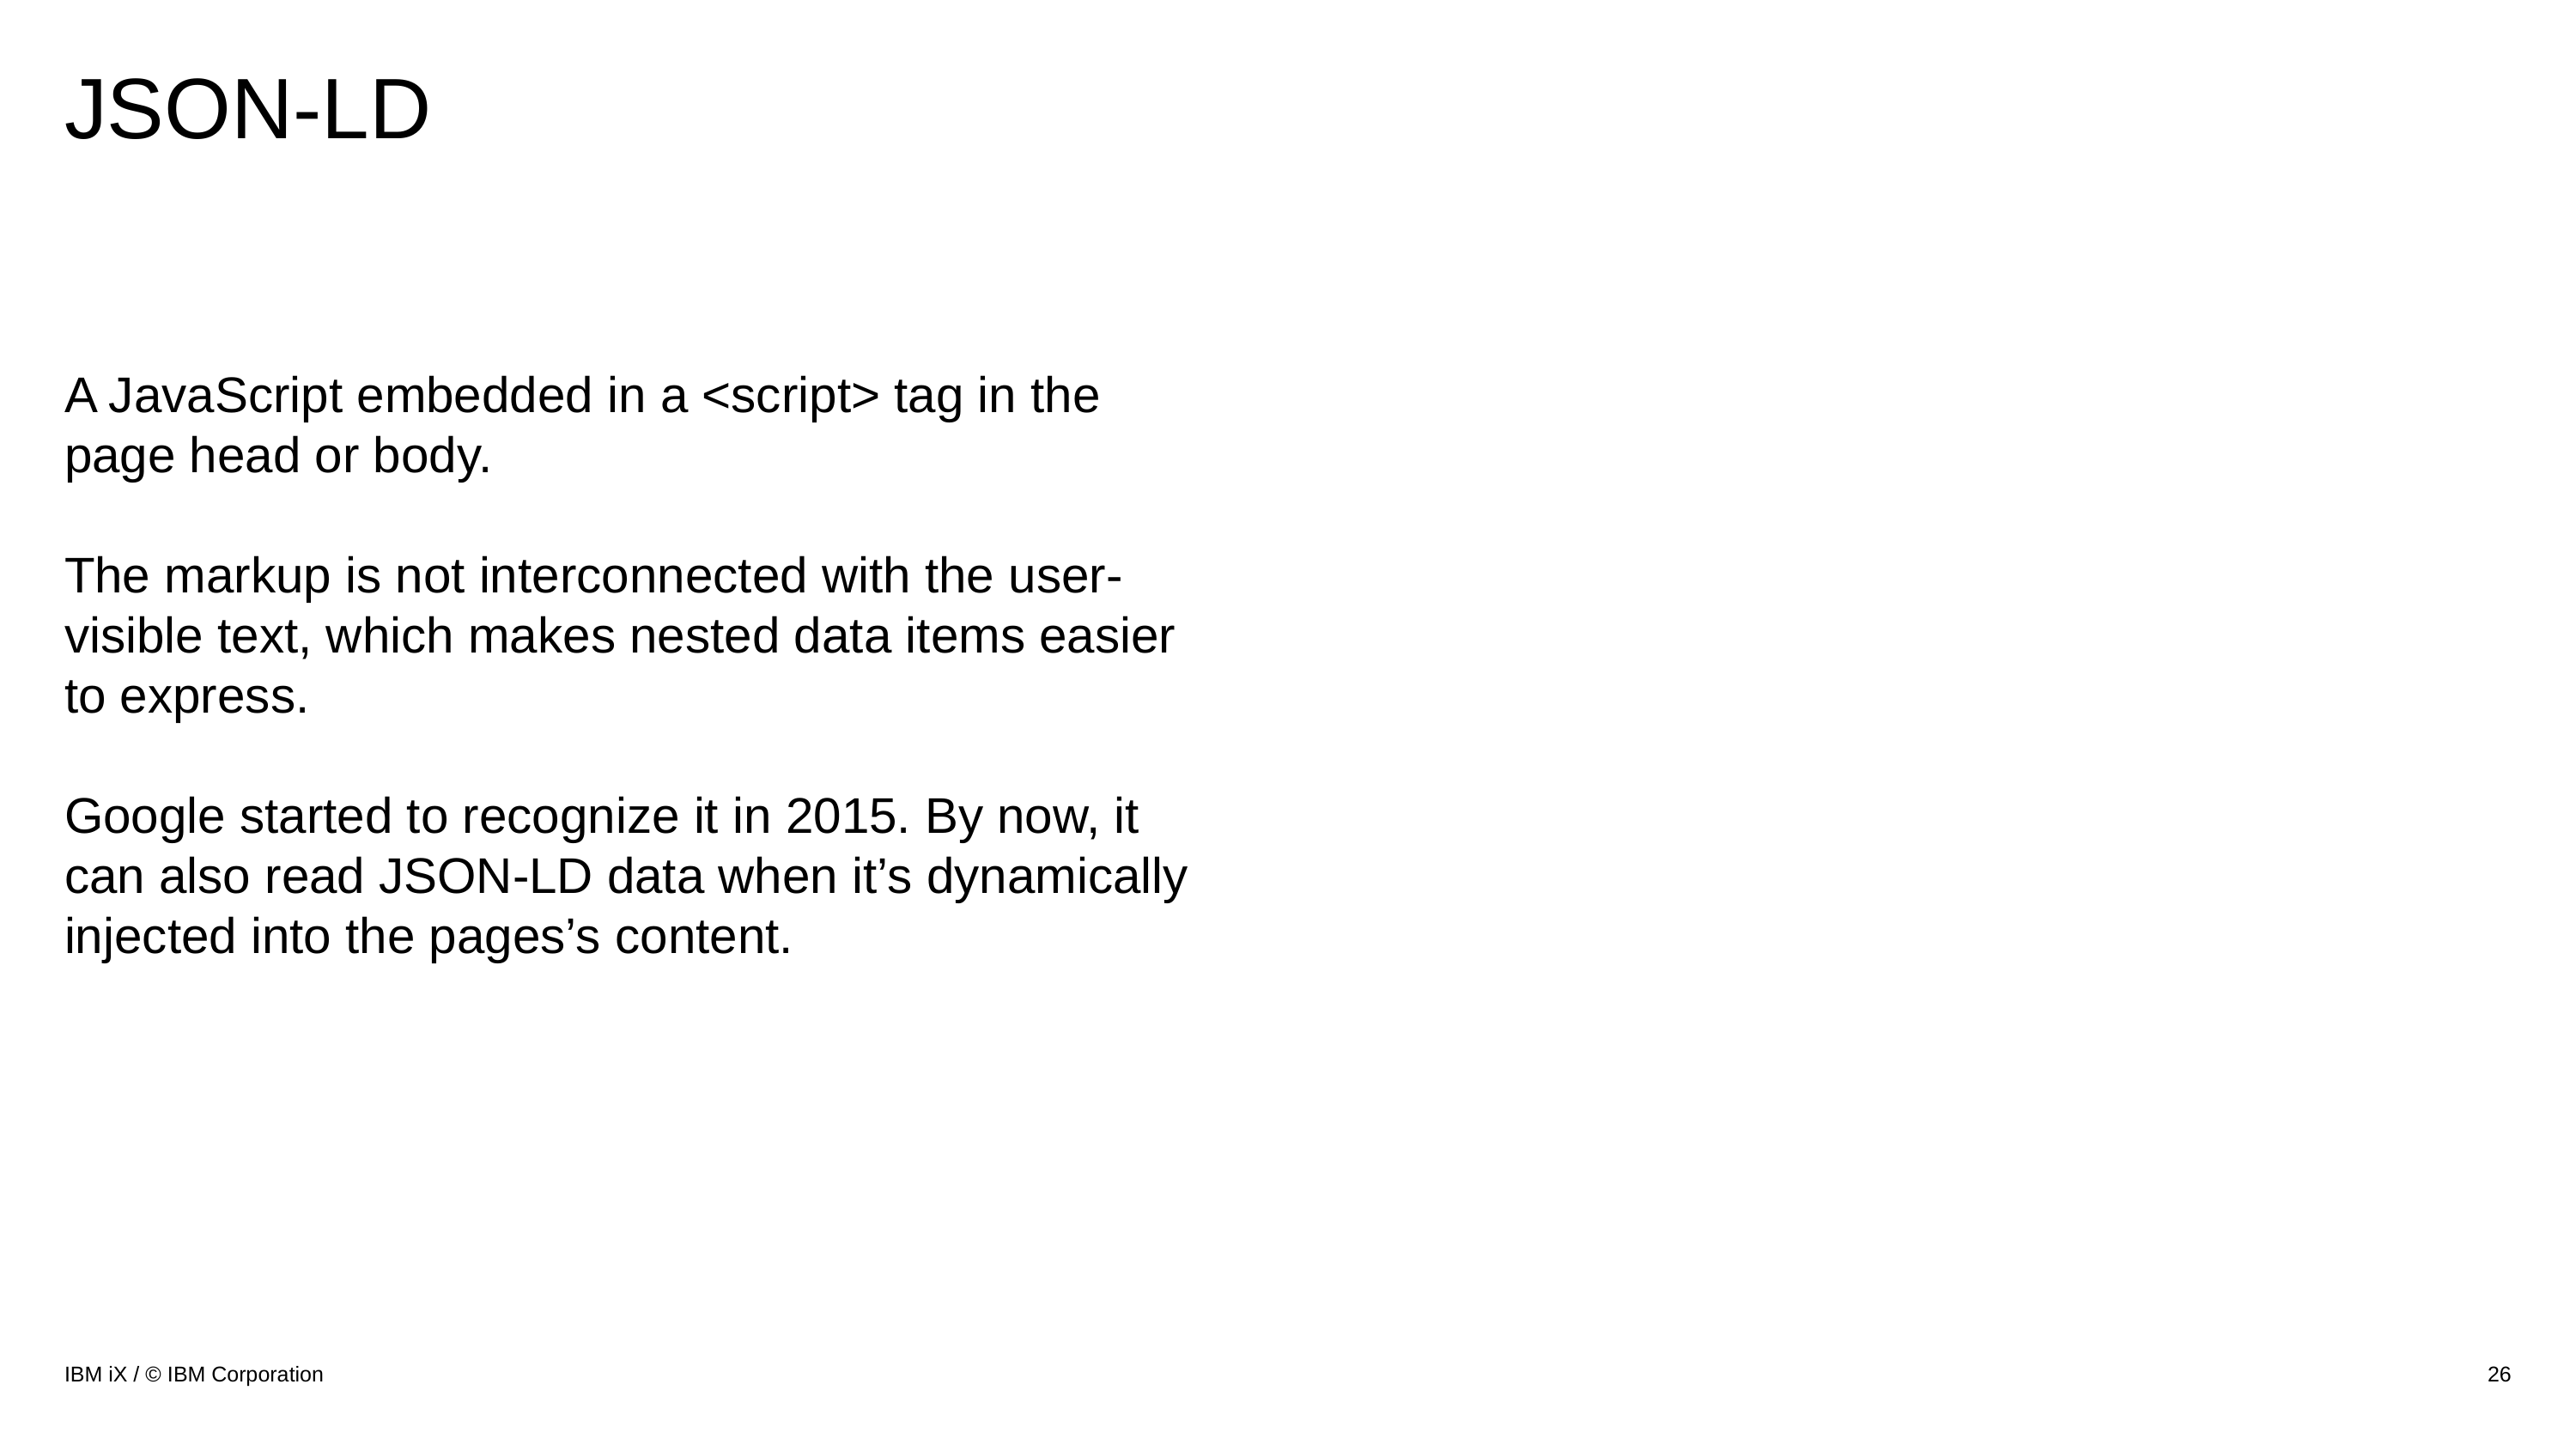

# JSON-LD
A JavaScript embedded in a <script> tag in the page head or body.

The markup is not interconnected with the user-visible text, which makes nested data items easier to express.

Google started to recognize it in 2015. By now, it can also read JSON-LD data when it’s dynamically injected into the pages’s content.

IBM iX / © IBM Corporation
26